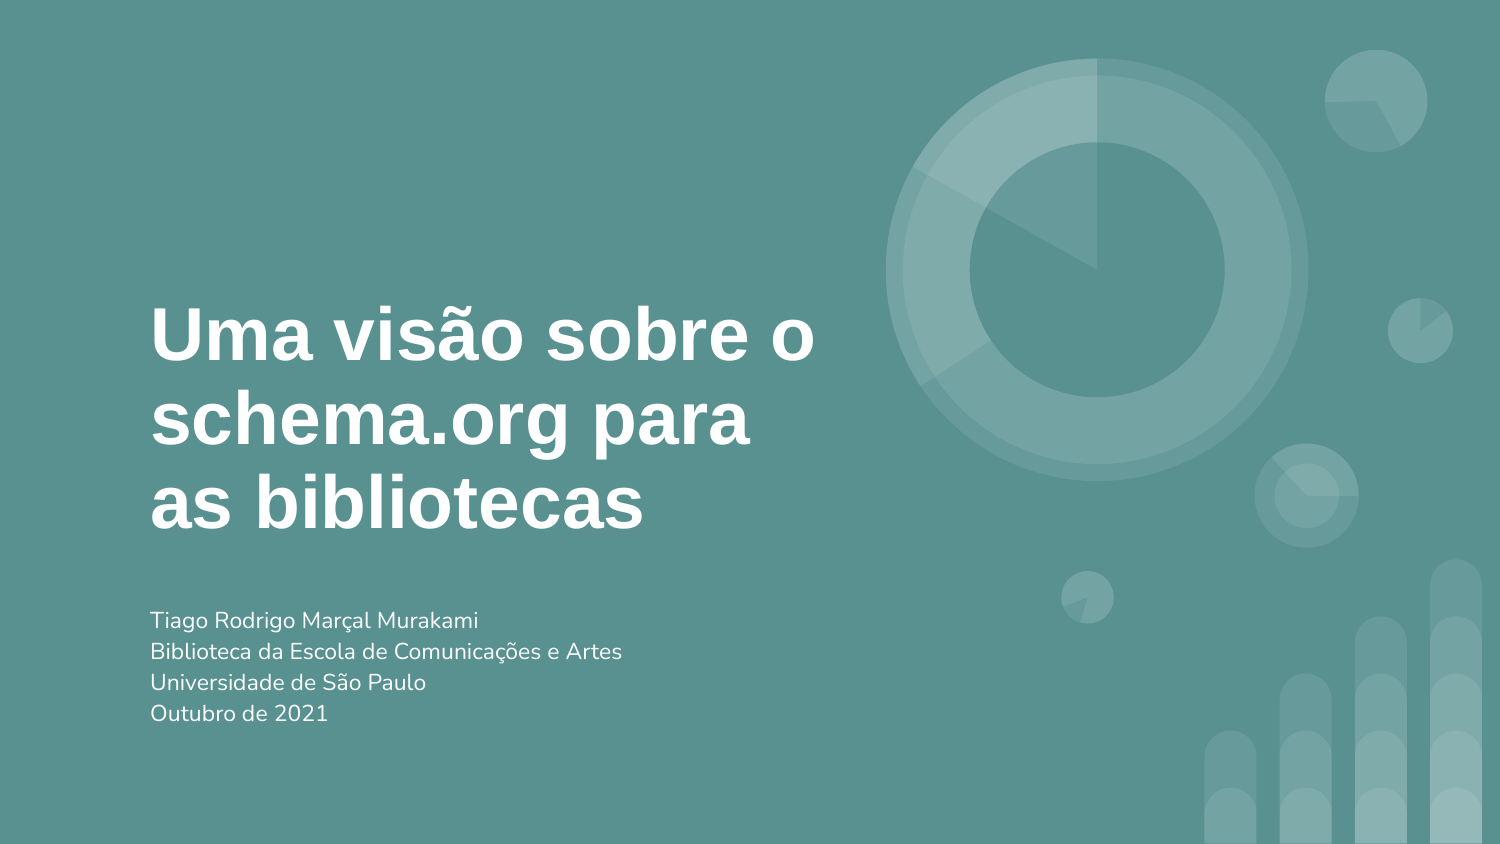

# Uma visão sobre o schema.org para as bibliotecas
Tiago Rodrigo Marçal Murakami
Biblioteca da Escola de Comunicações e Artes
Universidade de São Paulo
Outubro de 2021